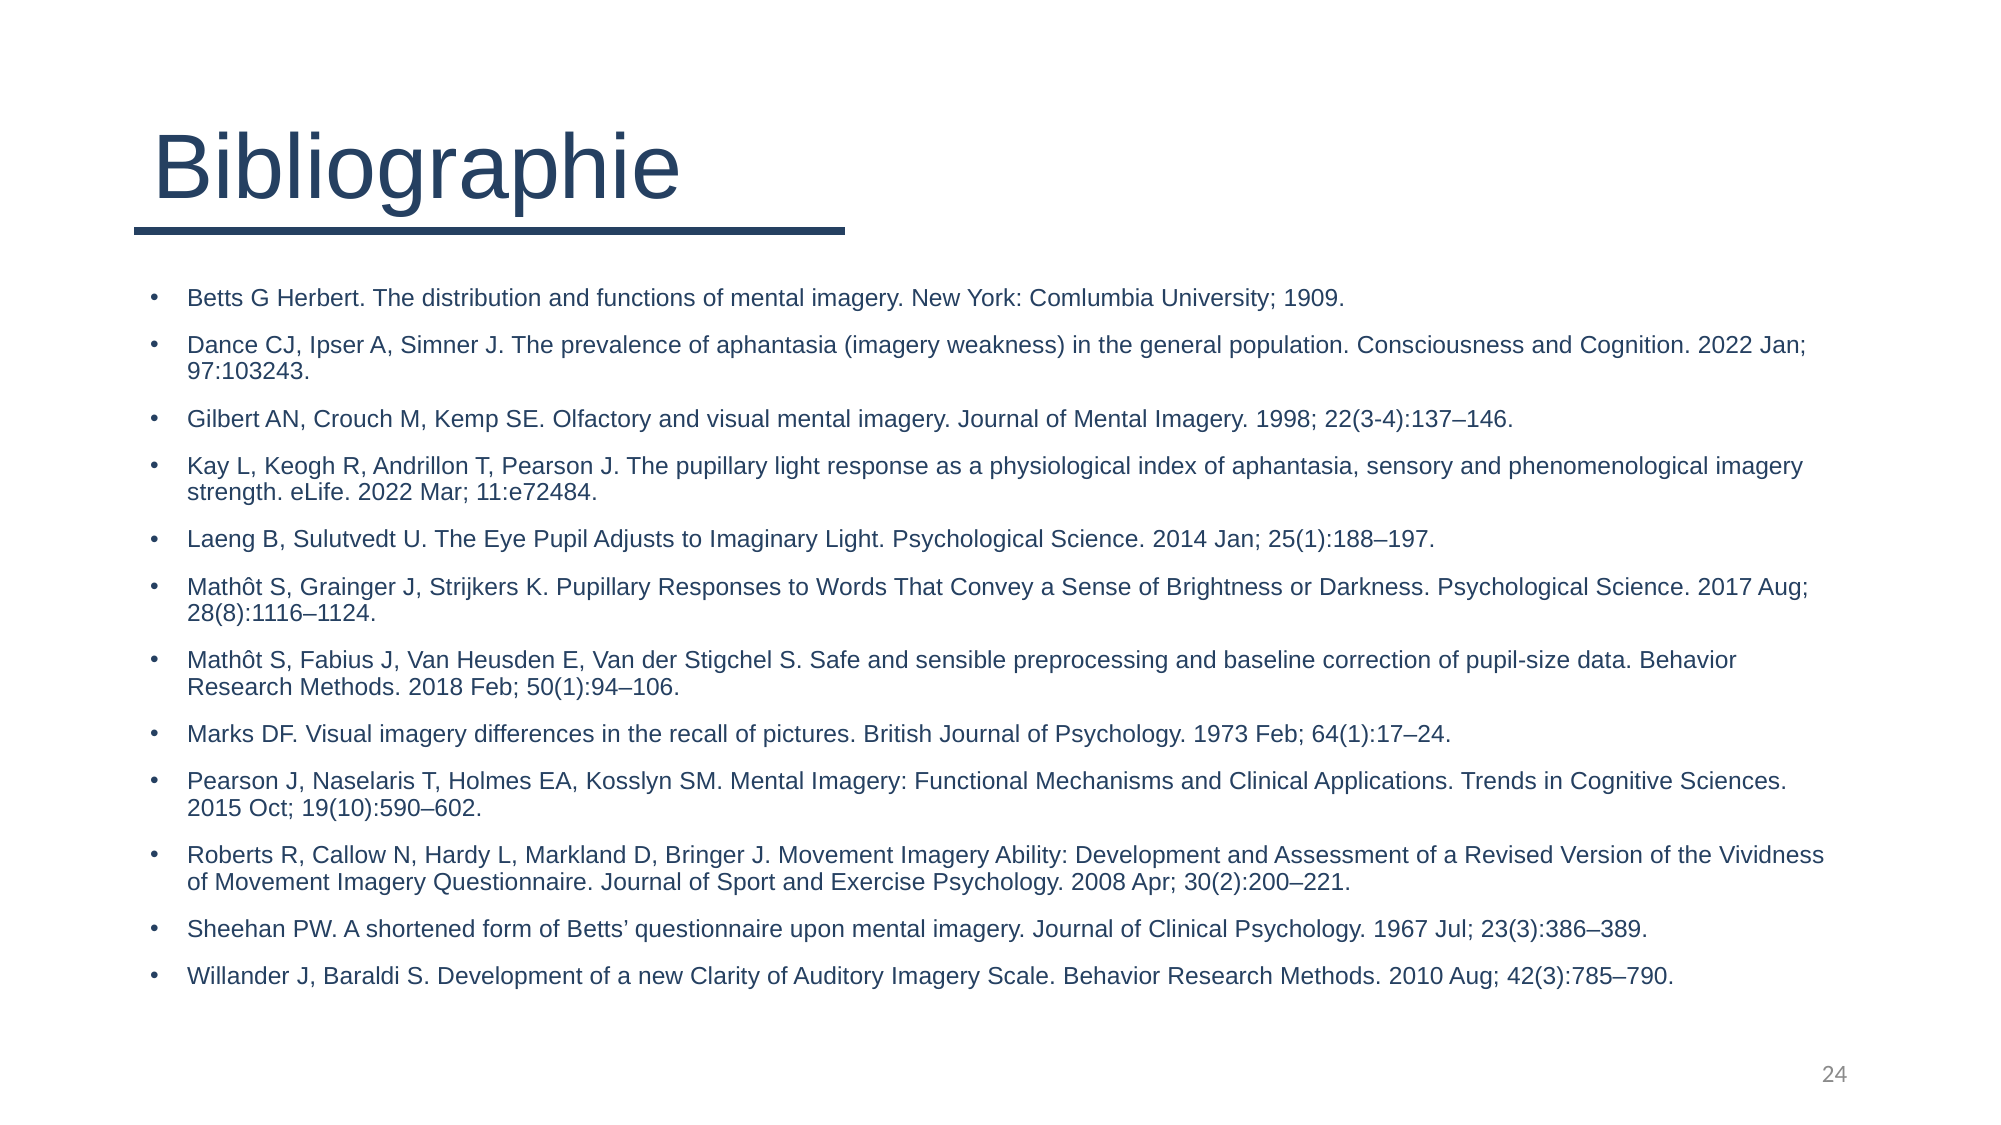

# Bibliographie

Betts G Herbert. The distribution and functions of mental imagery. New York: Comlumbia University; 1909.
Dance CJ, Ipser A, Simner J. The prevalence of aphantasia (imagery weakness) in the general population. Consciousness and Cognition. 2022 Jan; 97:103243.
Gilbert AN, Crouch M, Kemp SE. Olfactory and visual mental imagery. Journal of Mental Imagery. 1998; 22(3-4):137–146.
Kay L, Keogh R, Andrillon T, Pearson J. The pupillary light response as a physiological index of aphantasia, sensory and phenomenological imagery strength. eLife. 2022 Mar; 11:e72484.
Laeng B, Sulutvedt U. The Eye Pupil Adjusts to Imaginary Light. Psychological Science. 2014 Jan; 25(1):188–197.
Mathôt S, Grainger J, Strijkers K. Pupillary Responses to Words That Convey a Sense of Brightness or Darkness. Psychological Science. 2017 Aug; 28(8):1116–1124.
Mathôt S, Fabius J, Van Heusden E, Van der Stigchel S. Safe and sensible preprocessing and baseline correction of pupil-size data. Behavior Research Methods. 2018 Feb; 50(1):94–106.
Marks DF. Visual imagery differences in the recall of pictures. British Journal of Psychology. 1973 Feb; 64(1):17–24.
Pearson J, Naselaris T, Holmes EA, Kosslyn SM. Mental Imagery: Functional Mechanisms and Clinical Applications. Trends in Cognitive Sciences. 2015 Oct; 19(10):590–602.
Roberts R, Callow N, Hardy L, Markland D, Bringer J. Movement Imagery Ability: Development and Assessment of a Revised Version of the Vividness of Movement Imagery Questionnaire. Journal of Sport and Exercise Psychology. 2008 Apr; 30(2):200–221.
Sheehan PW. A shortened form of Betts’ questionnaire upon mental imagery. Journal of Clinical Psychology. 1967 Jul; 23(3):386–389.
Willander J, Baraldi S. Development of a new Clarity of Auditory Imagery Scale. Behavior Research Methods. 2010 Aug; 42(3):785–790.

24